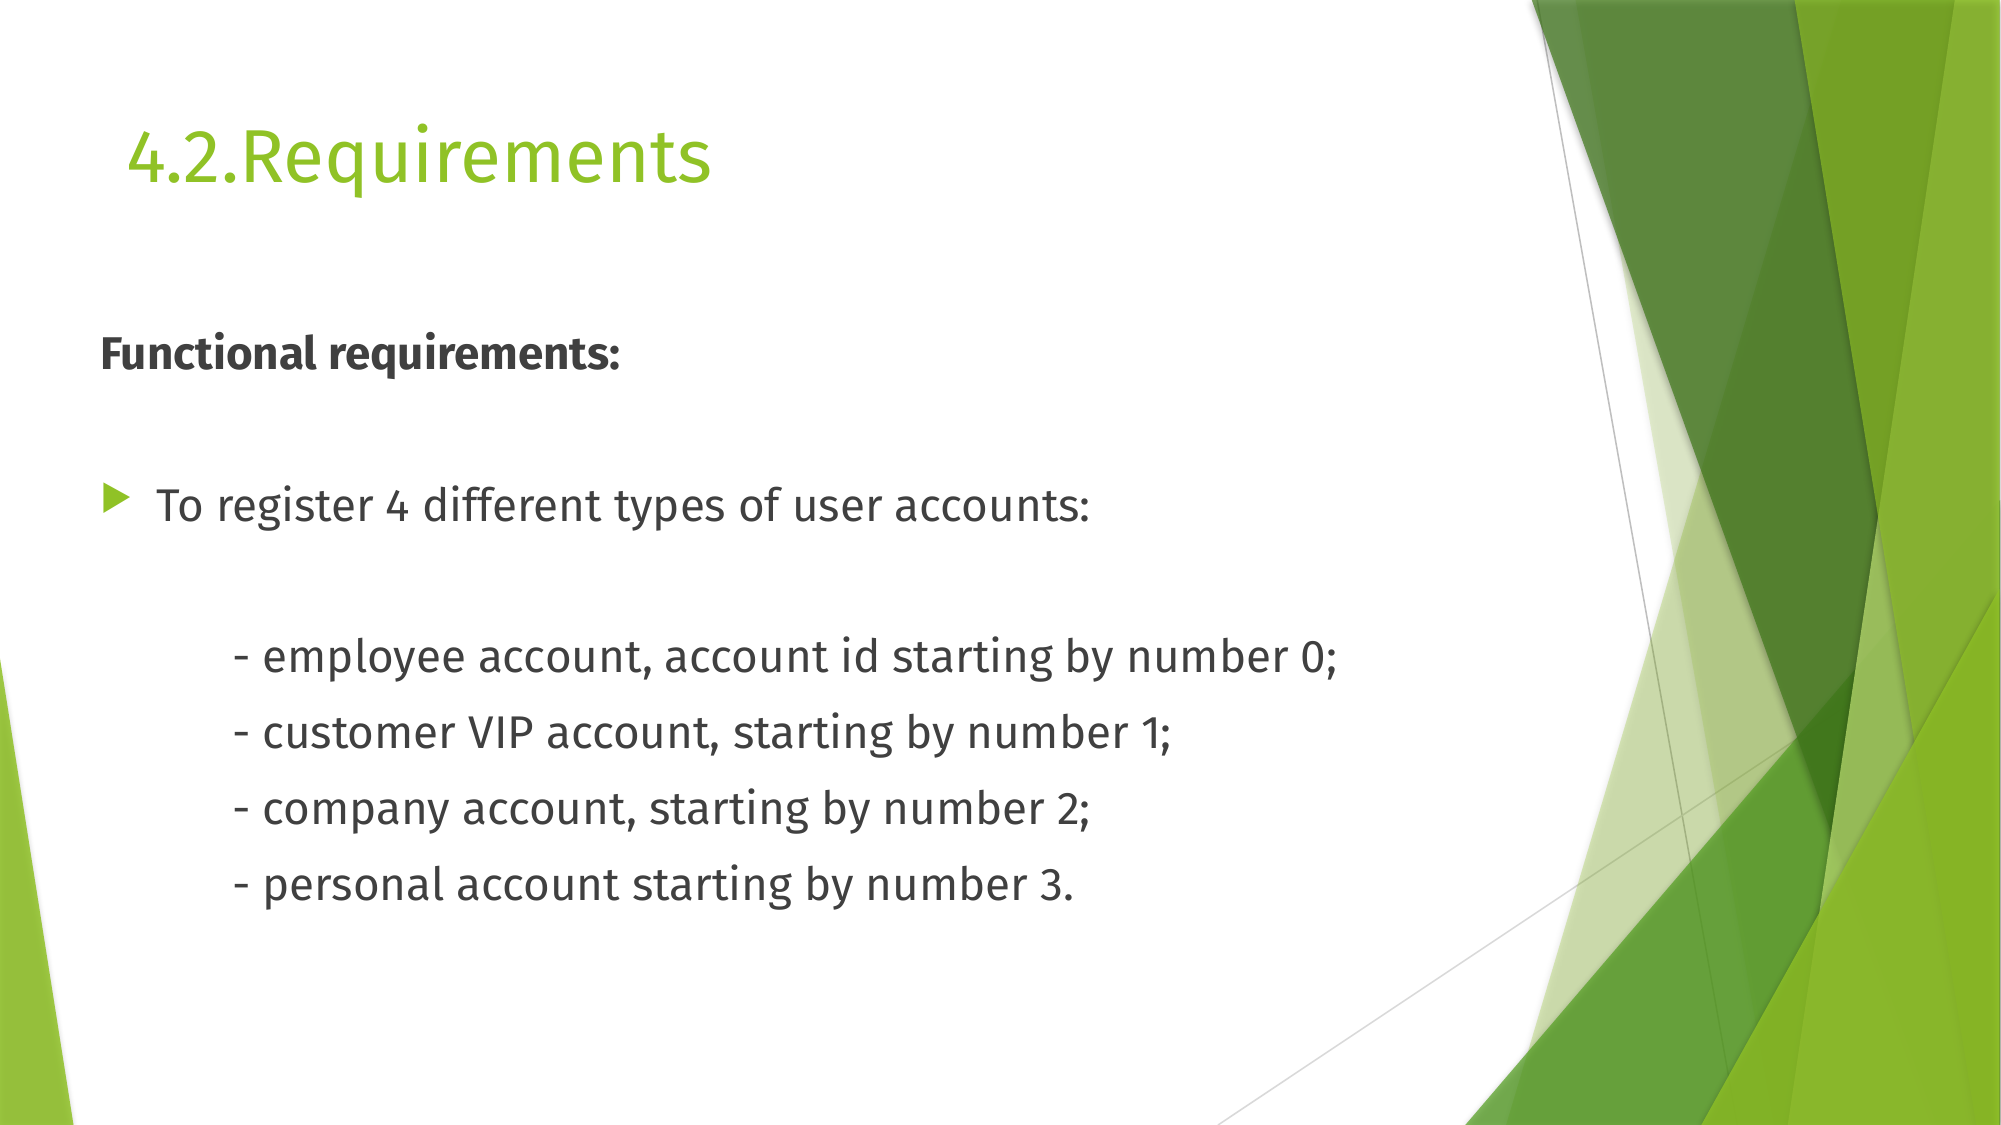

# 4.2.Requirements
Functional requirements:

To register 4 different types of user accounts:

           - employee account, account id starting by number 0;
           - customer VIP account, starting by number 1;
           - company account, starting by number 2;
           - personal account starting by number 3.